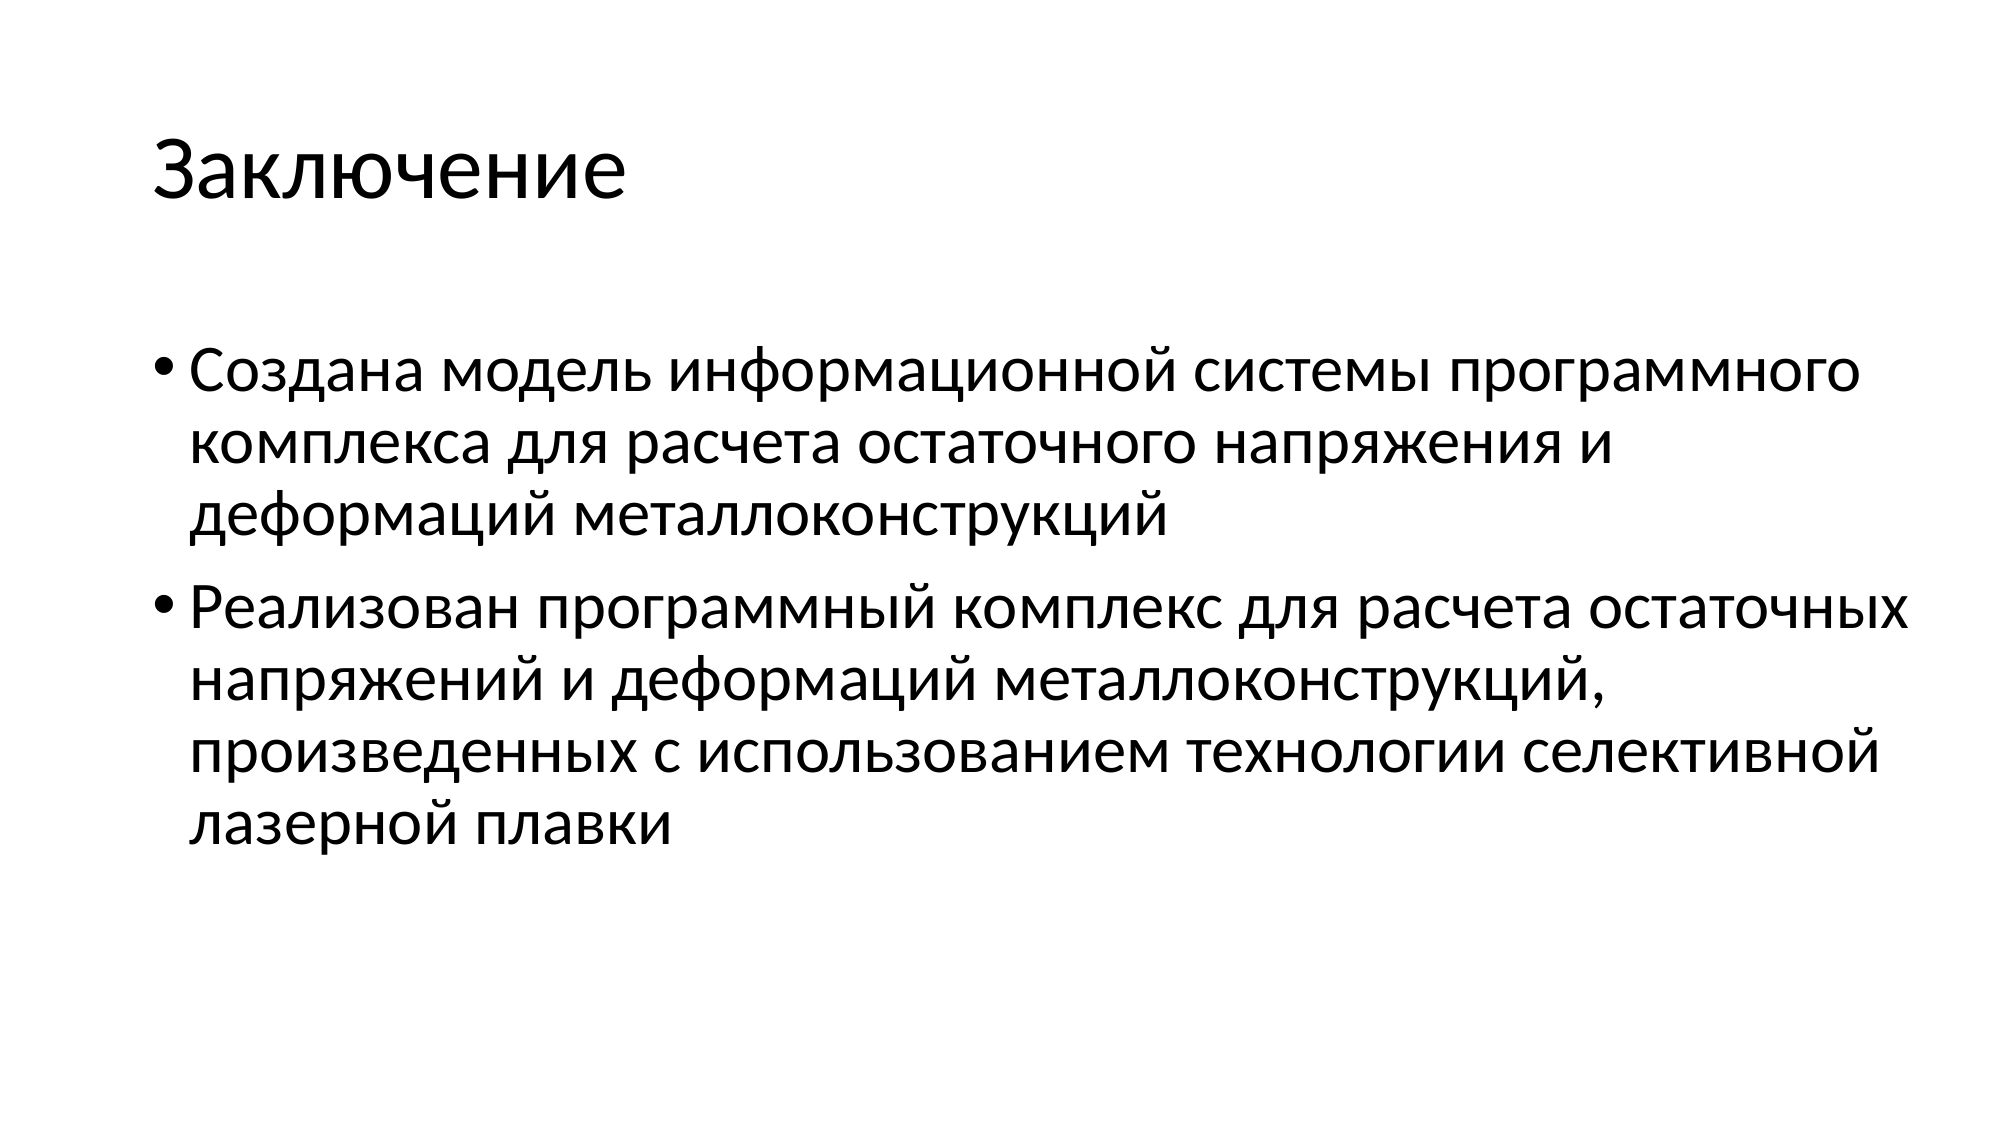

# Заключение
Создана модель информационной системы программного комплекса для расчета остаточного напряжения и деформаций металлоконструкций
Реализован программный комплекс для расчета остаточных напряжений и деформаций металлоконструкций, произведенных с использованием технологии селективной лазерной плавки